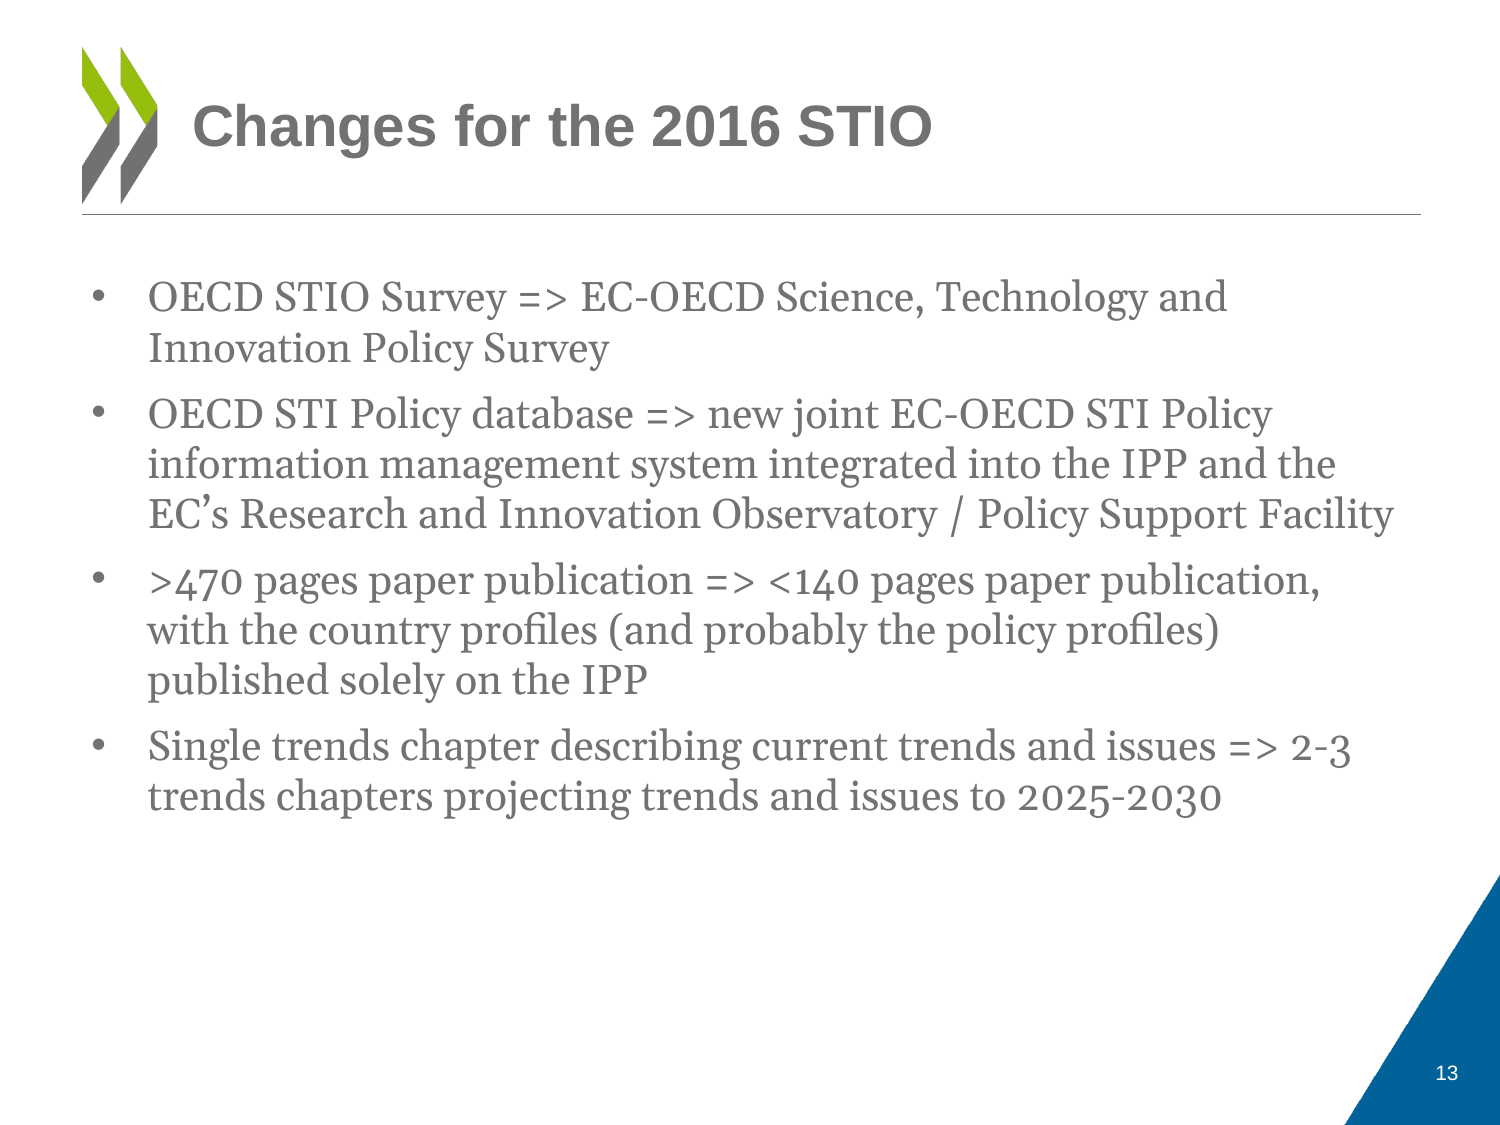

# Changes for the 2016 STIO
OECD STIO Survey => EC-OECD Science, Technology and Innovation Policy Survey
OECD STI Policy database => new joint EC-OECD STI Policy information management system integrated into the IPP and the EC’s Research and Innovation Observatory / Policy Support Facility
>470 pages paper publication => <140 pages paper publication, with the country profiles (and probably the policy profiles) published solely on the IPP
Single trends chapter describing current trends and issues => 2-3 trends chapters projecting trends and issues to 2025-2030
13